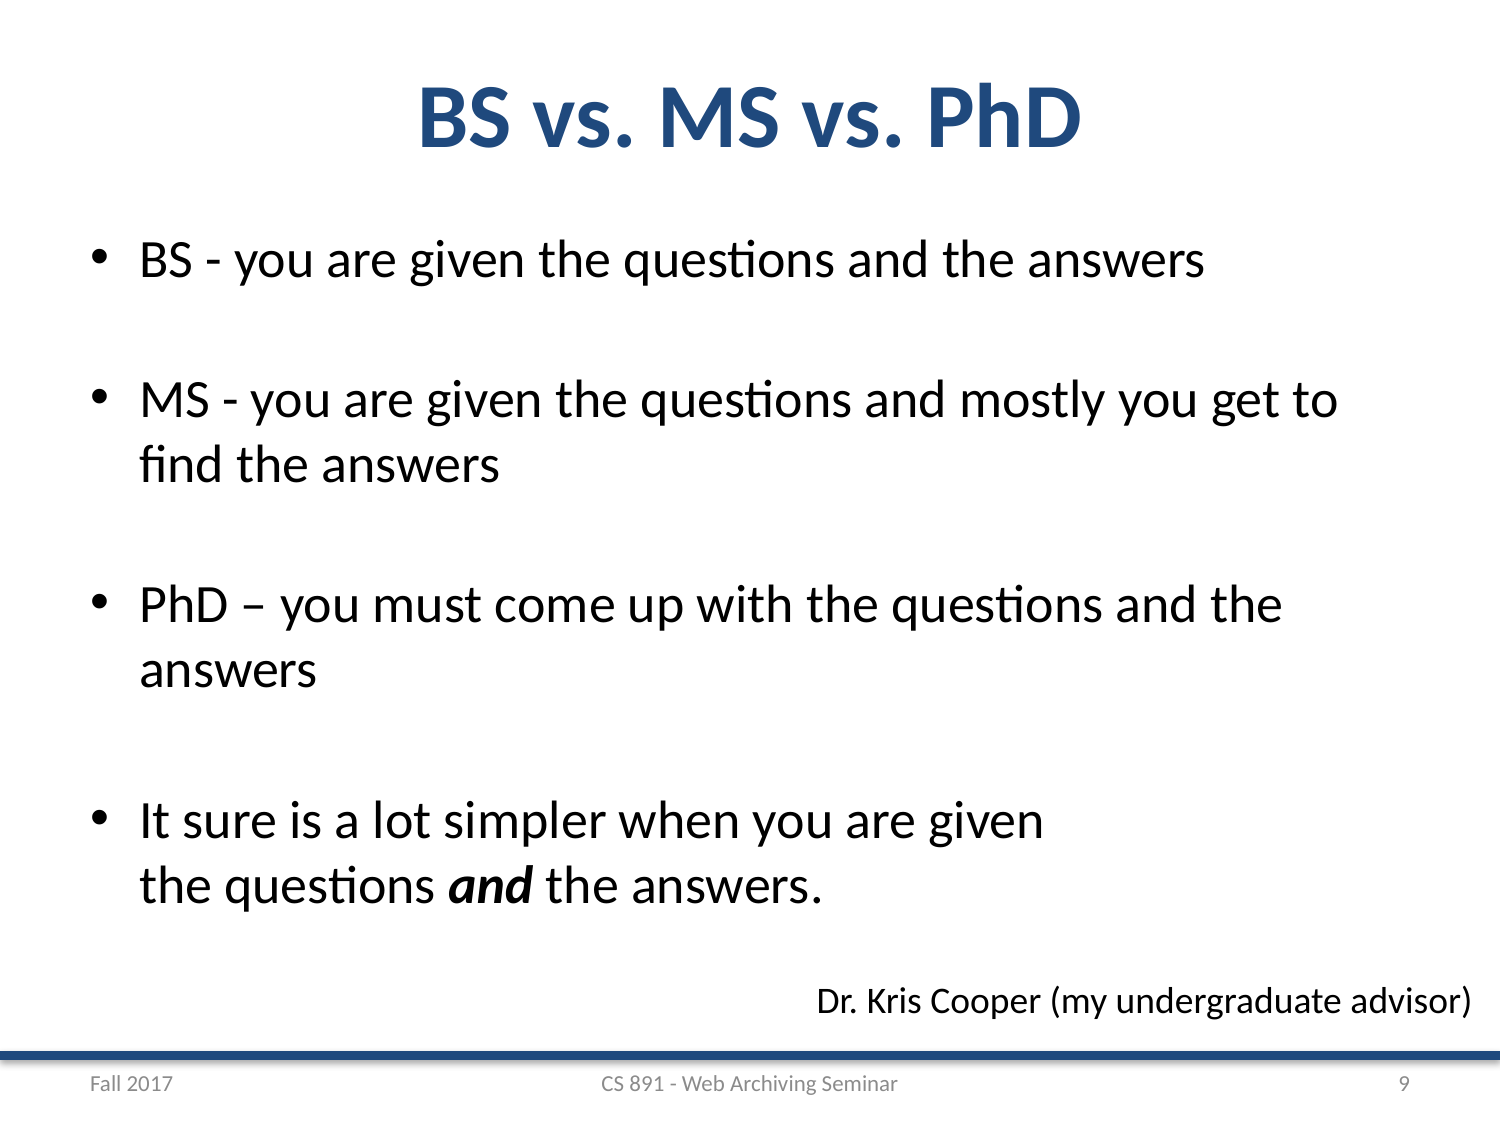

# BS vs. MS vs. PhD
BS - you are given the questions and the answers

MS - you are given the questions and mostly you get to find the answers

PhD – you must come up with the questions and the answers

It sure is a lot simpler when you are given the questions and the answers.
Dr. Kris Cooper (my undergraduate advisor)
Fall 2017
CS 891 - Web Archiving Seminar
9